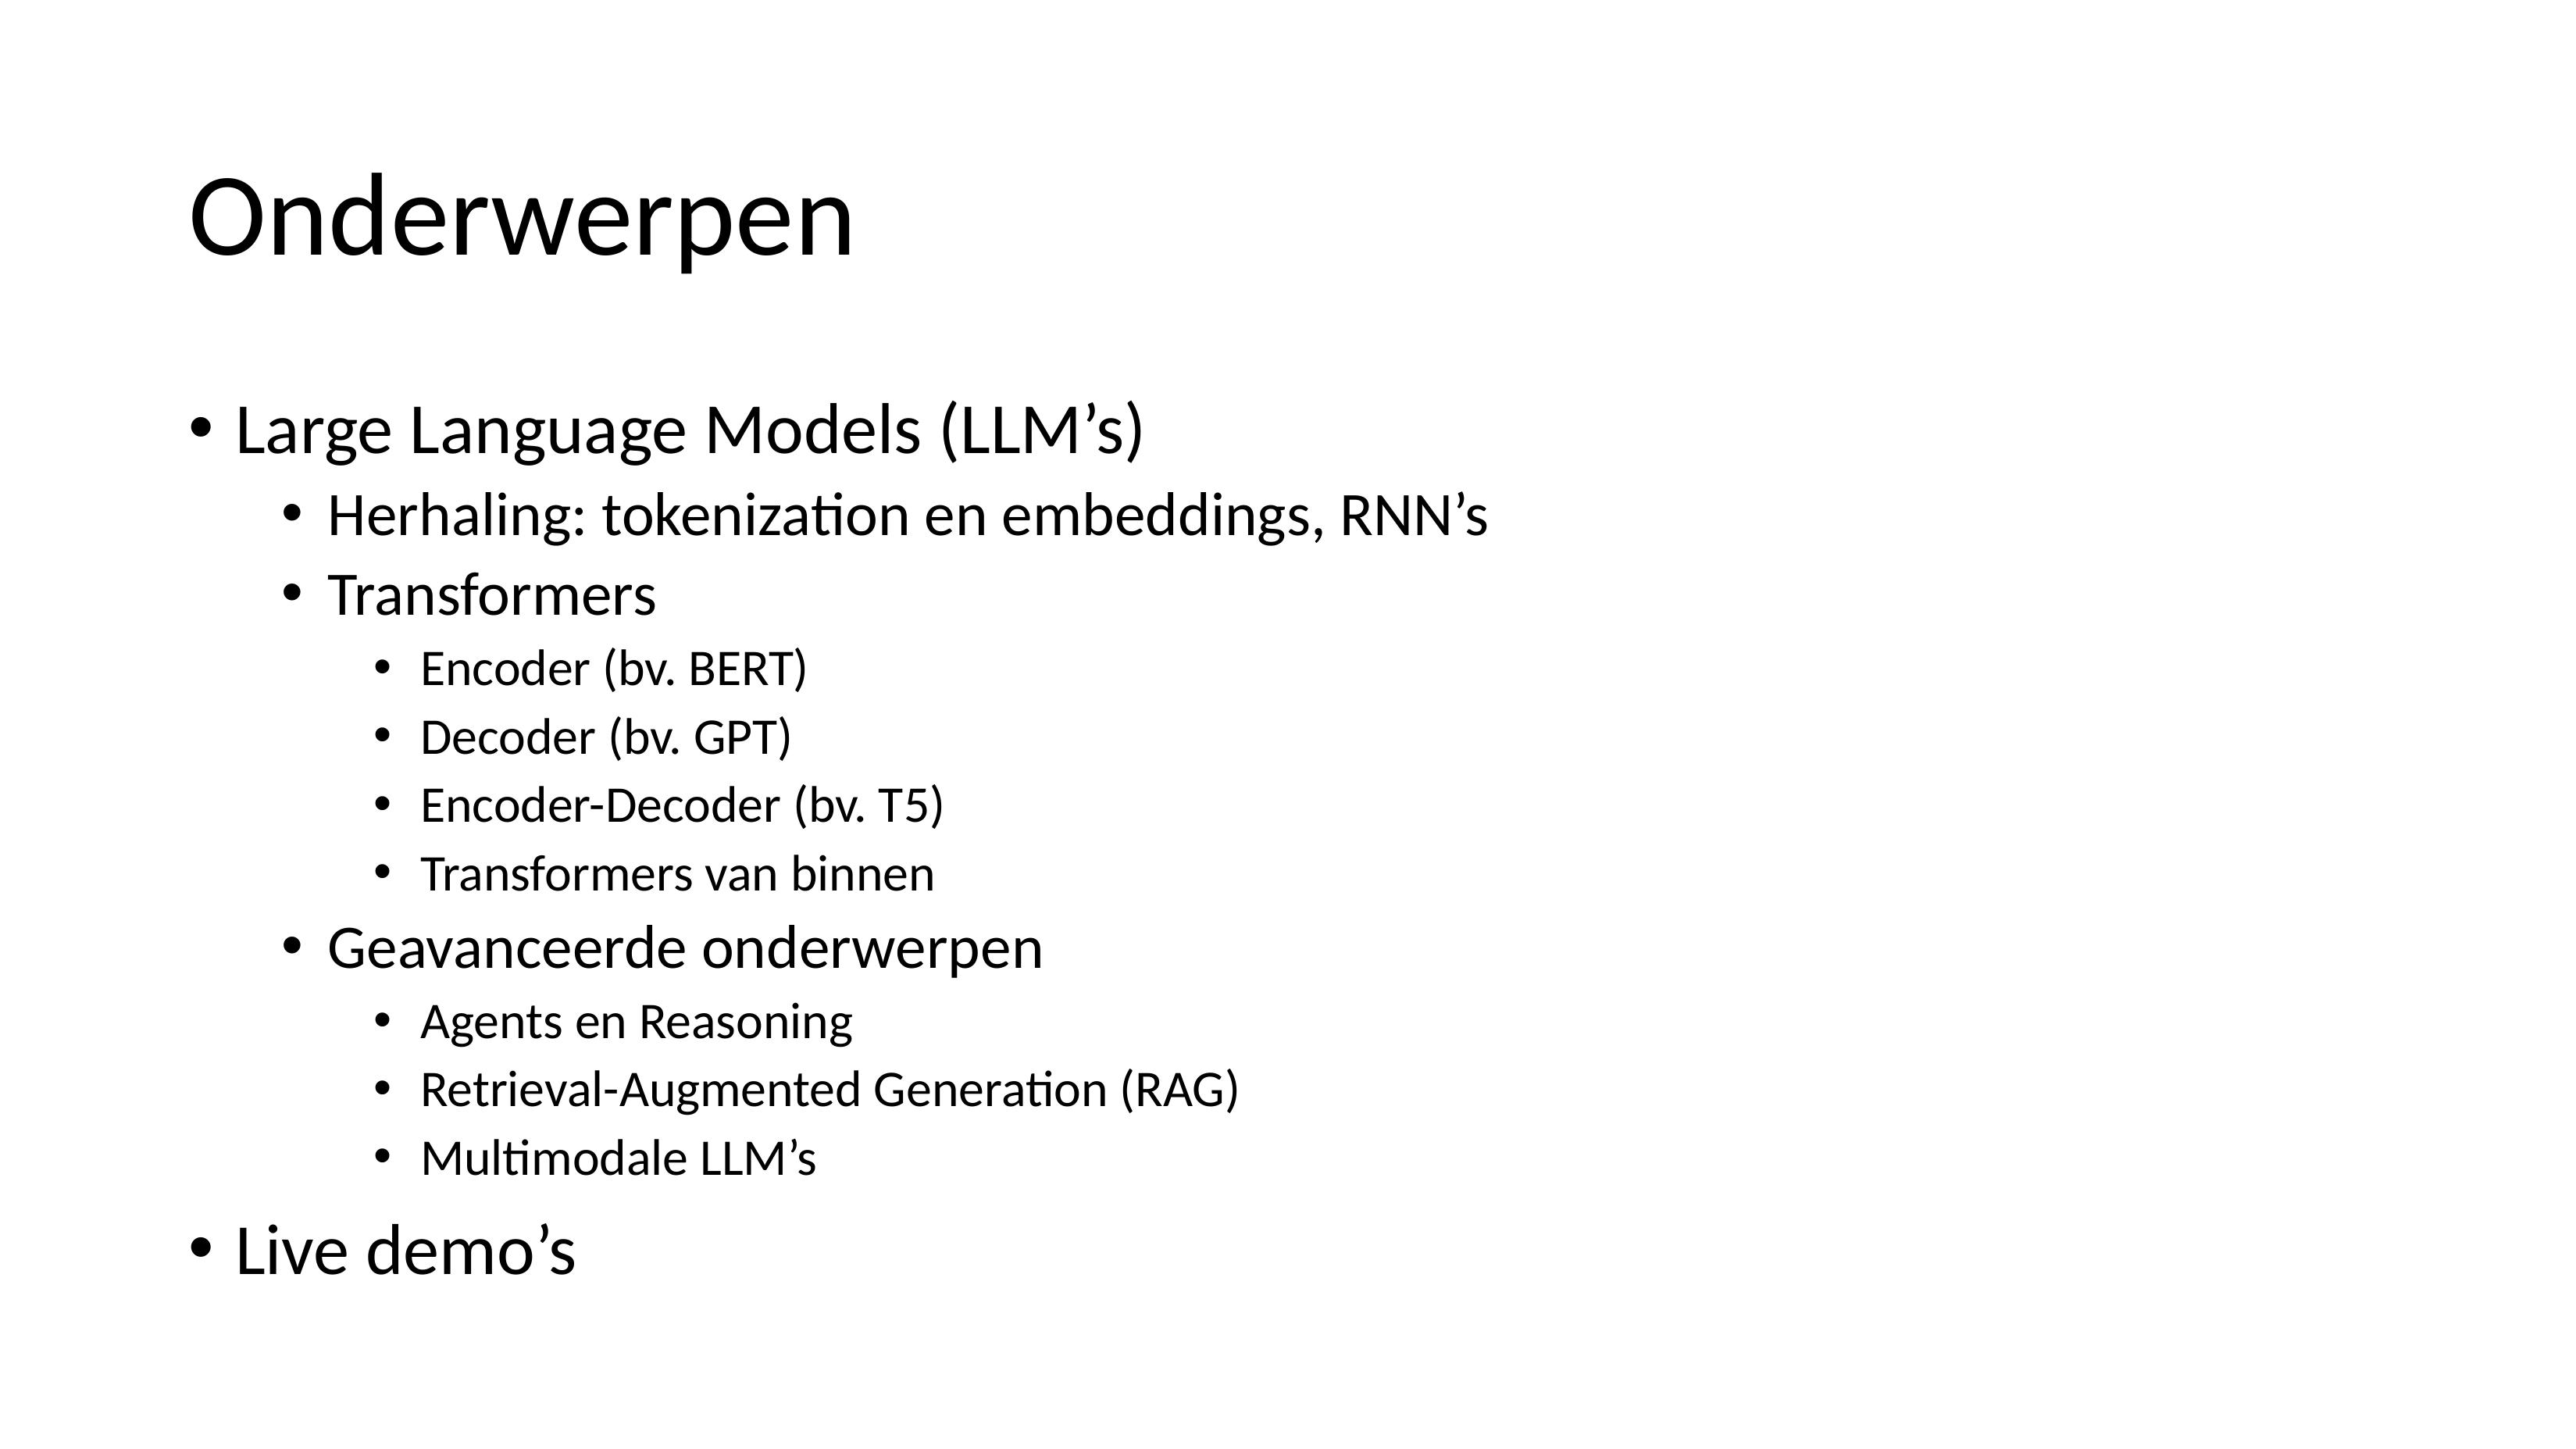

# Onderwerpen
Large Language Models (LLM’s)
Herhaling: tokenization en embeddings, RNN’s
Transformers
Encoder (bv. BERT)
Decoder (bv. GPT)
Encoder-Decoder (bv. T5)
Transformers van binnen
Geavanceerde onderwerpen
Agents en Reasoning
Retrieval-Augmented Generation (RAG)
Multimodale LLM’s
Live demo’s